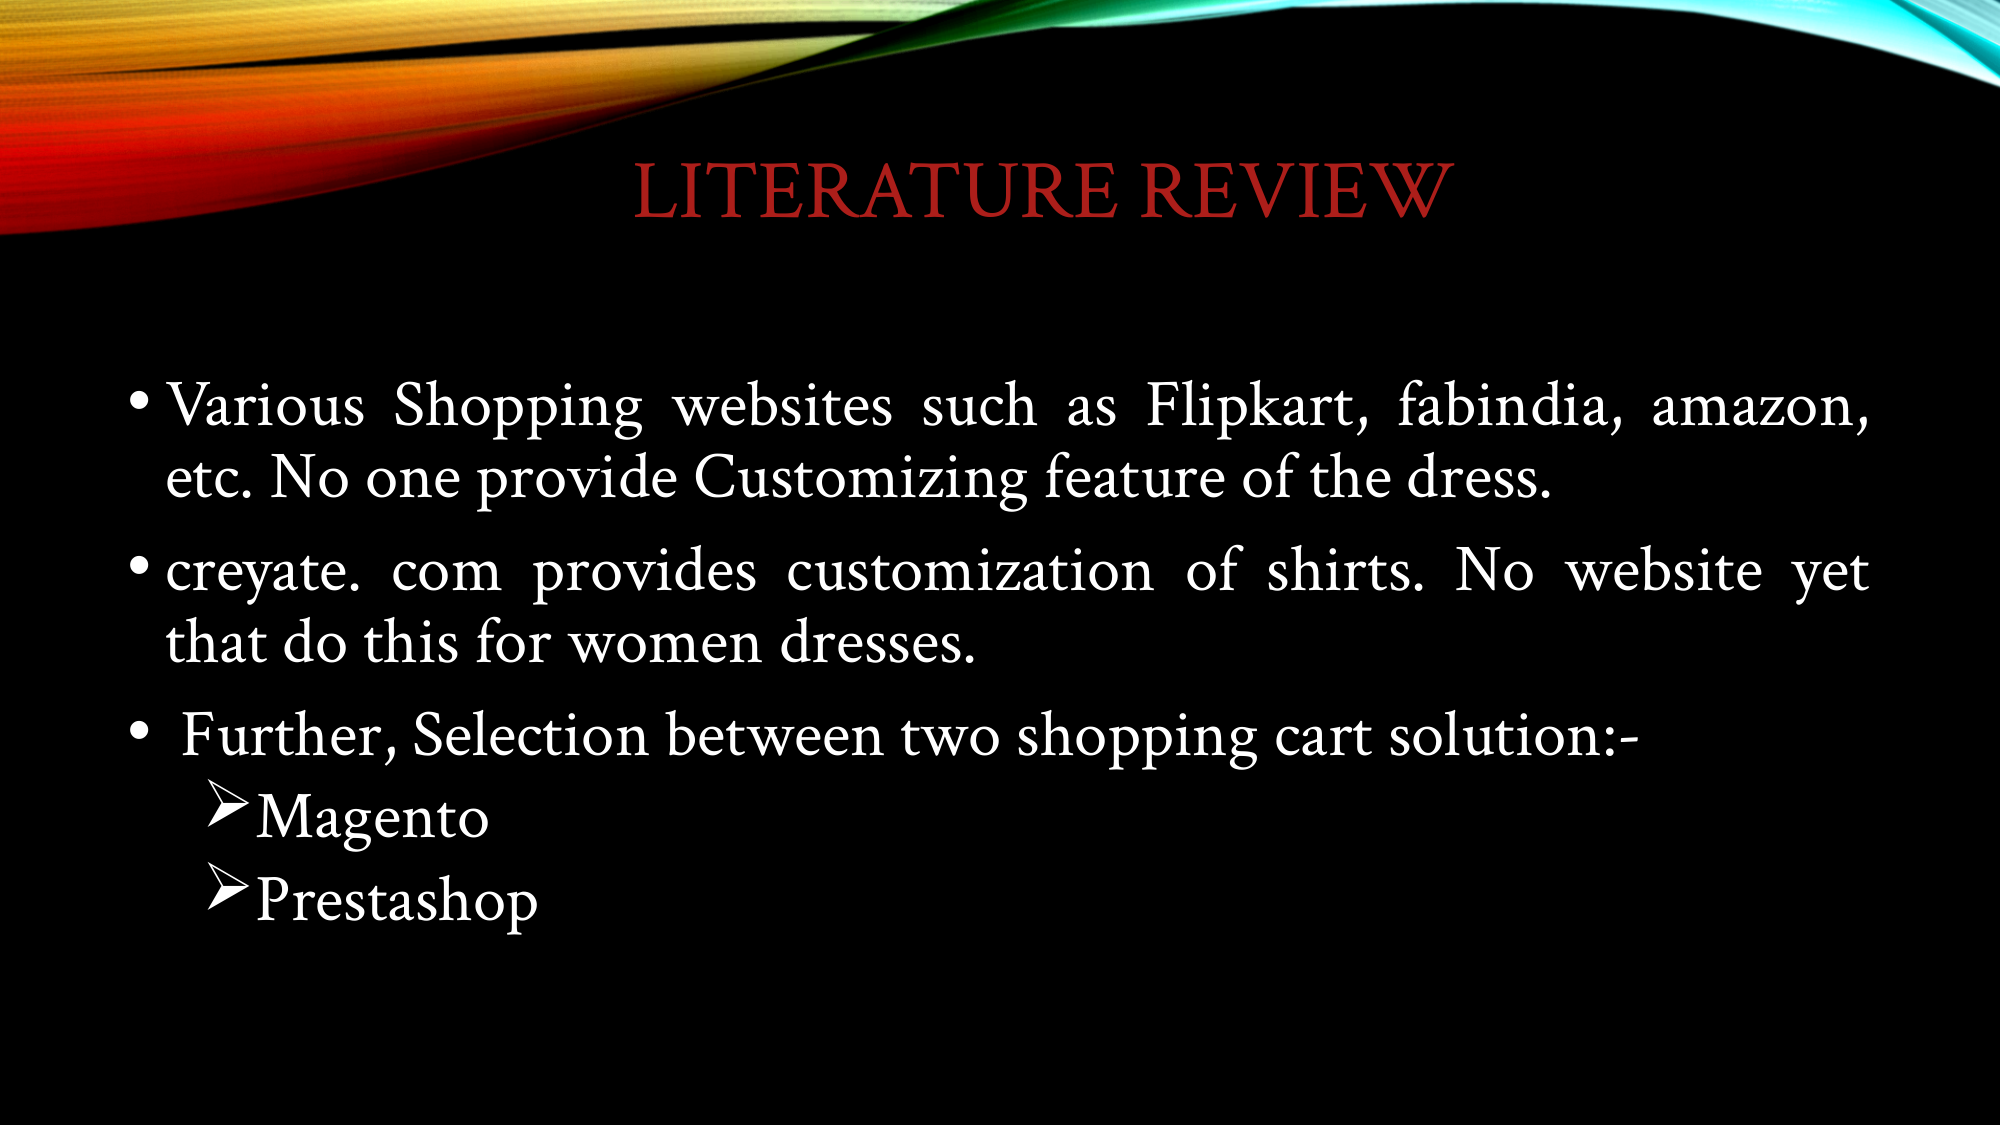

# Literature review
Various Shopping websites such as Flipkart, fabindia, amazon, etc. No one provide Customizing feature of the dress.
creyate. com provides customization of shirts. No website yet that do this for women dresses.
 Further, Selection between two shopping cart solution:-
Magento
Prestashop